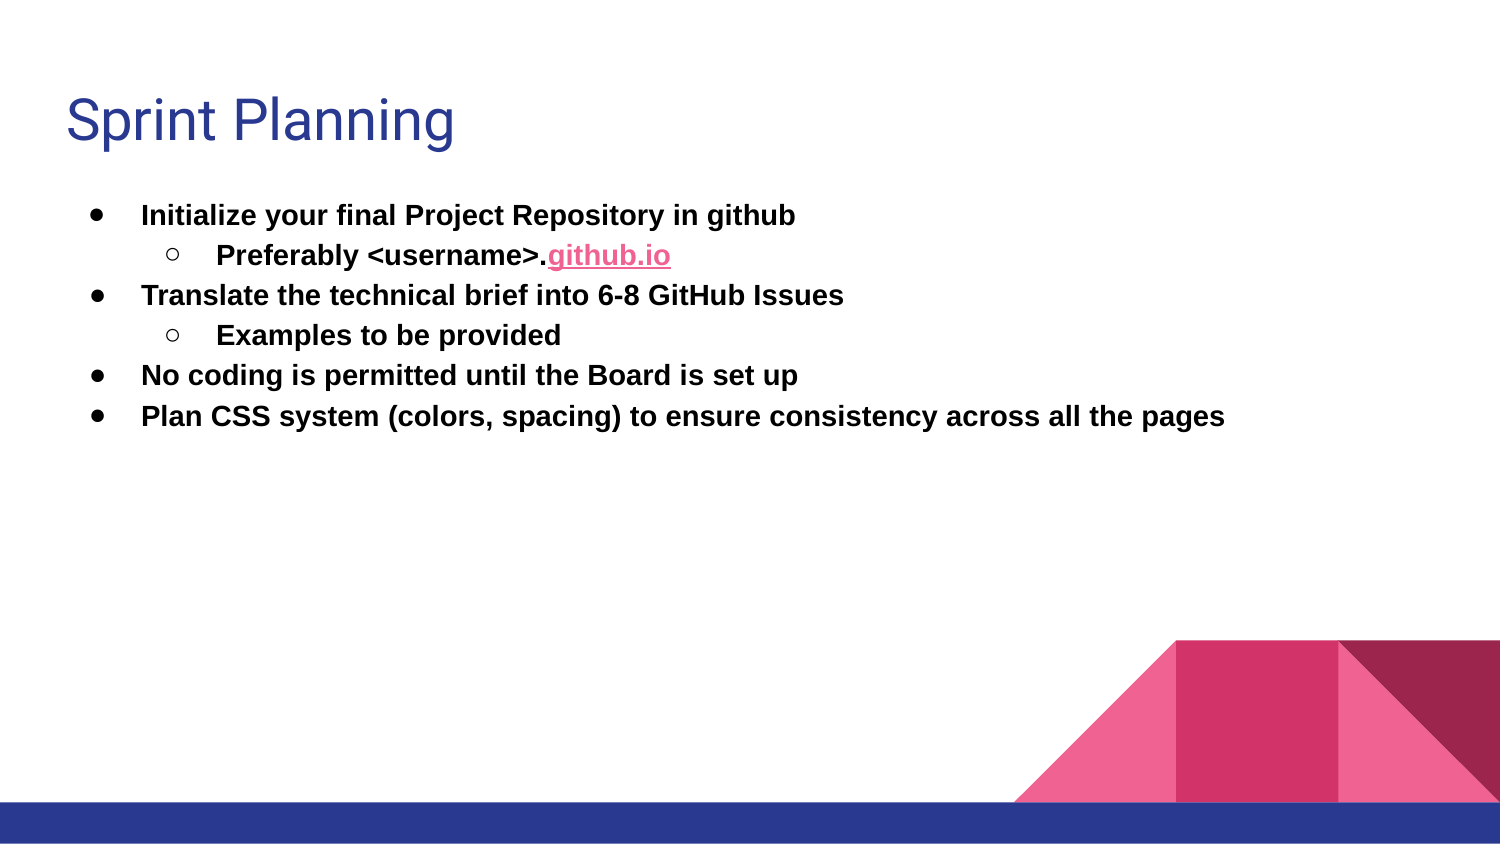

# Sprint Planning
Initialize your final Project Repository in github
Preferably <username>.github.io
Translate the technical brief into 6-8 GitHub Issues
Examples to be provided
No coding is permitted until the Board is set up
Plan CSS system (colors, spacing) to ensure consistency across all the pages